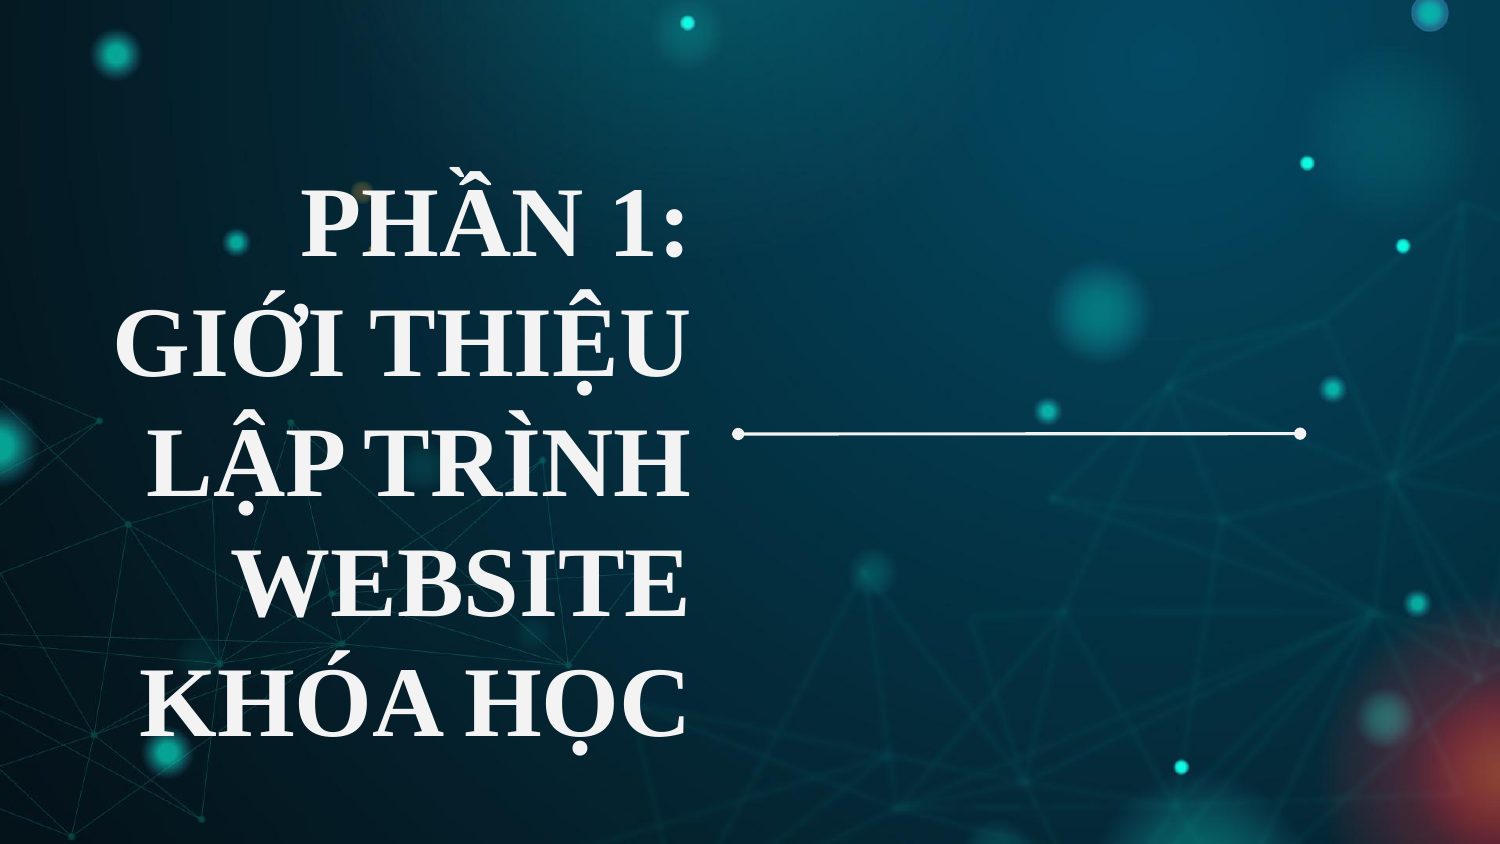

# PHẦN 1: GIỚI THIỆU LẬP TRÌNH WEBSITE KHÓA HỌC